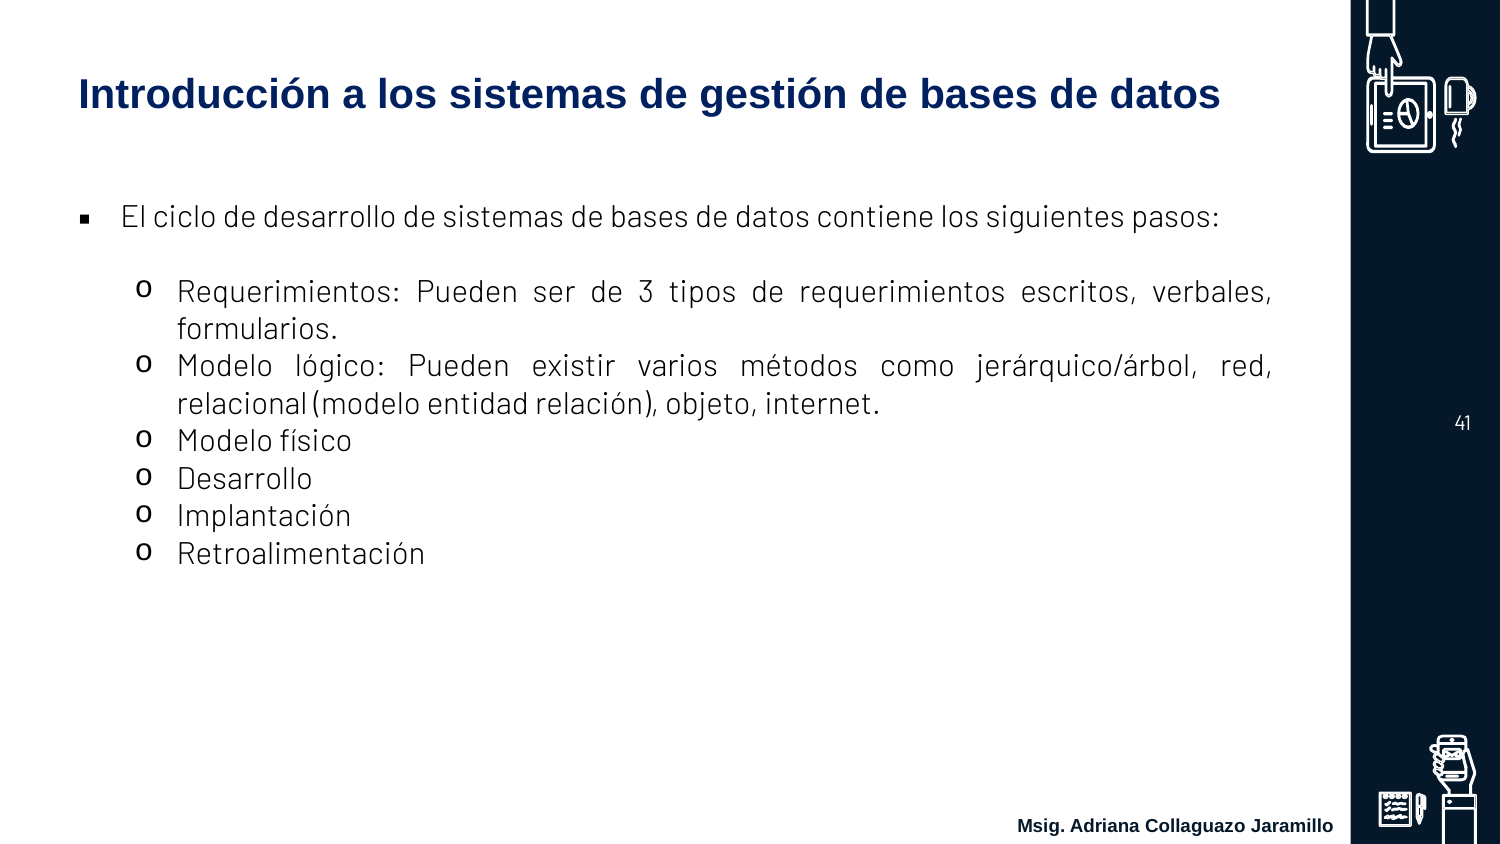

Introducción a los sistemas de gestión de bases de datos
El ciclo de desarrollo de sistemas de bases de datos contiene los siguientes pasos:

Requerimientos: Pueden ser de 3 tipos de requerimientos escritos, verbales, formularios.
Modelo lógico: Pueden existir varios métodos como jerárquico/árbol, red, relacional (modelo entidad relación), objeto, internet.
Modelo físico
Desarrollo
Implantación
Retroalimentación

41